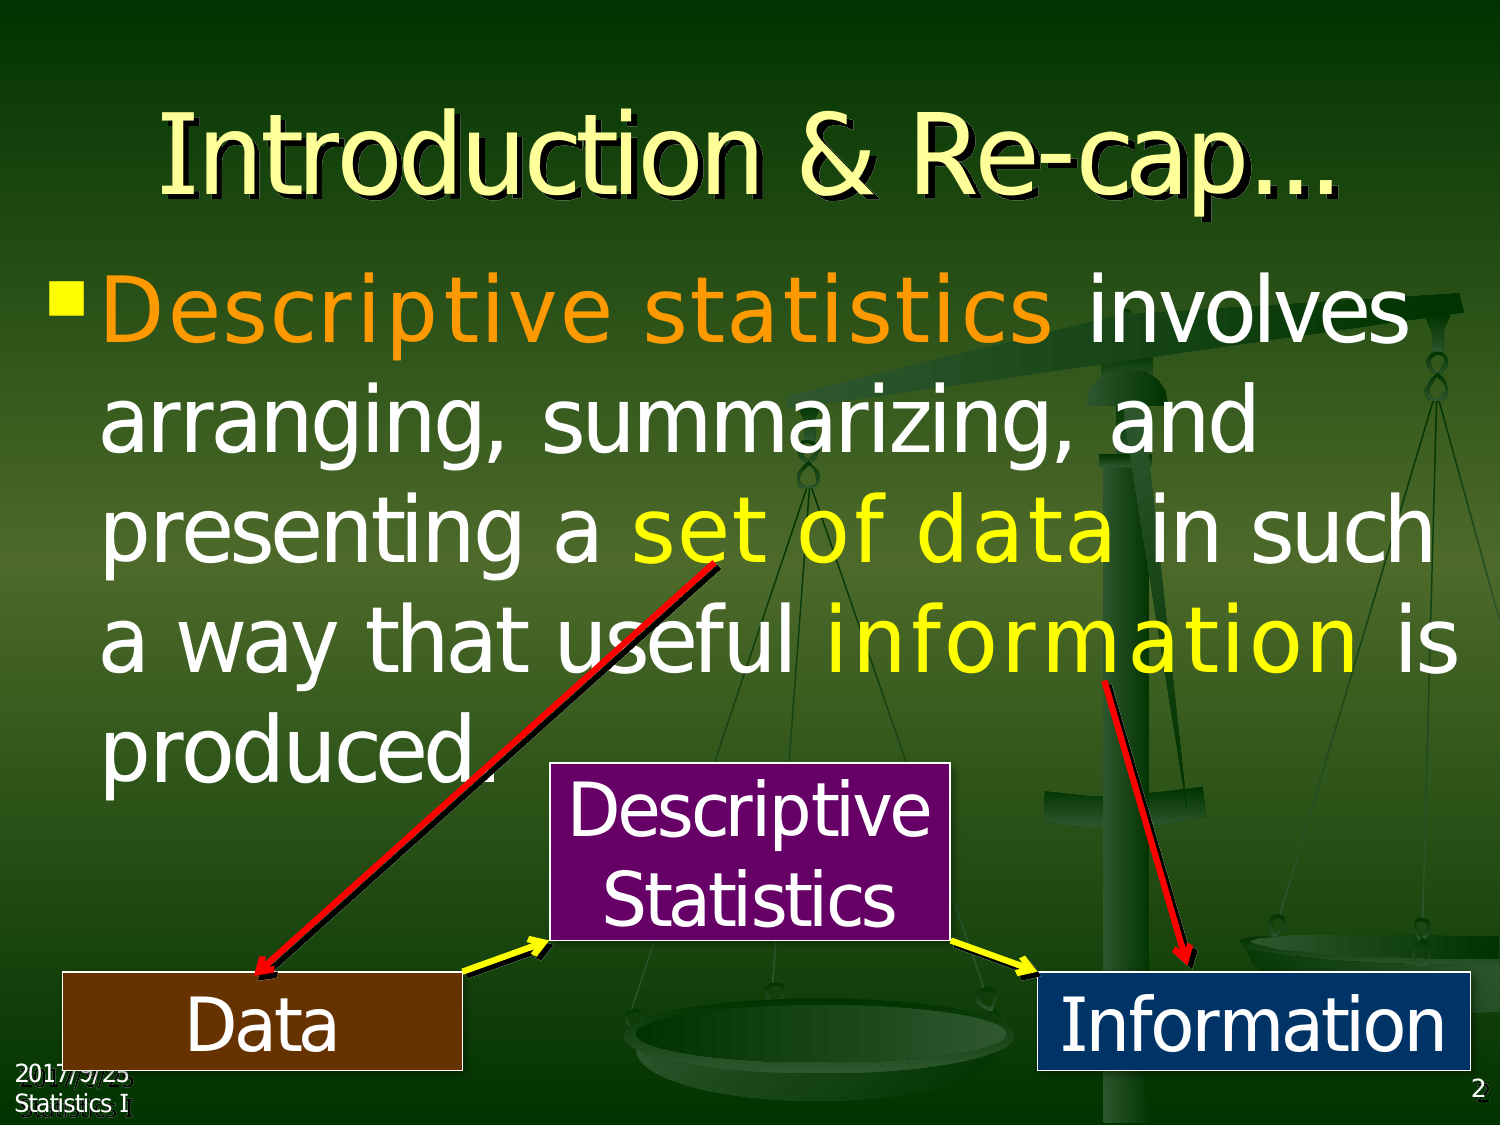

# Introduction & Re-cap…
Descriptive statistics involves arranging, summarizing, and presenting a set of data in such a way that useful information is produced.

Descriptive Statistics

Data
Information
2017/9/25
Statistics I
2